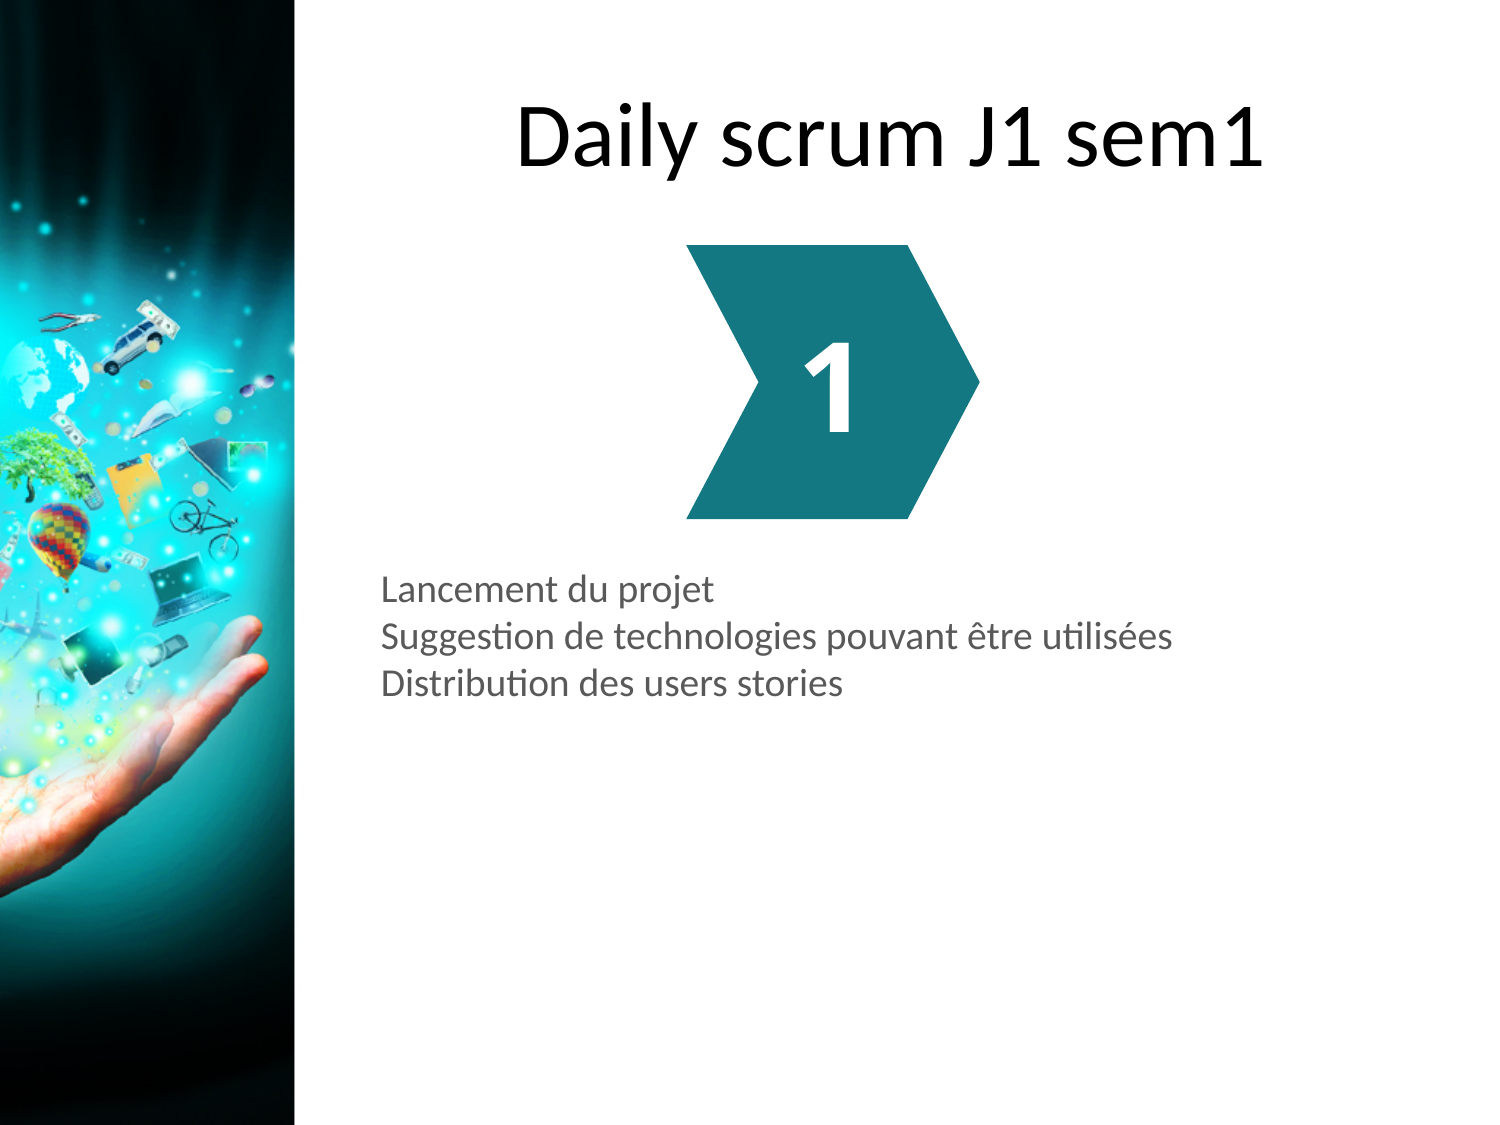

Daily scrum J1 sem1

1
Lancement du projet
Suggestion de technologies pouvant être utilisées
Distribution des users stories